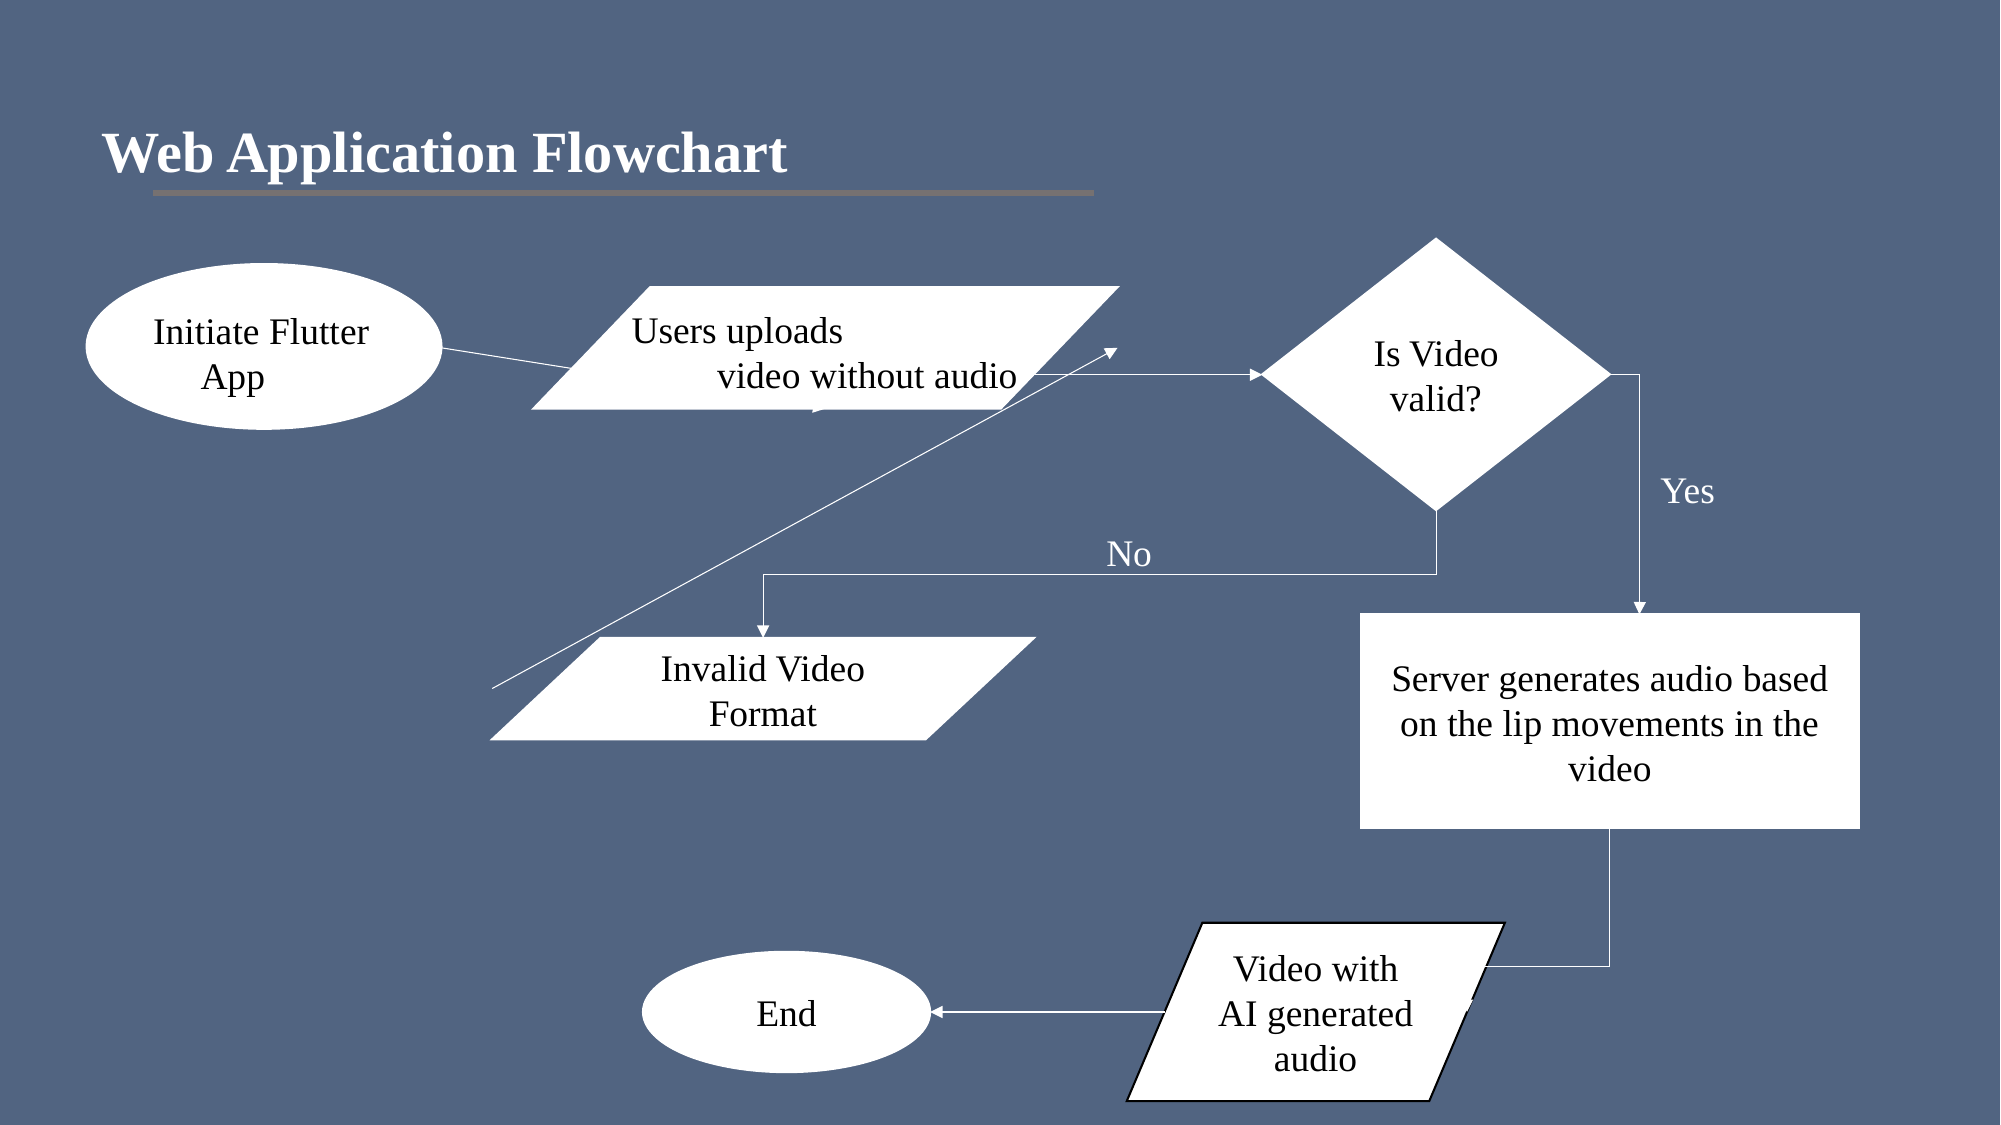

Web Application Flowchart

Users uploads
         video without audio
Is Video valid?

Initiate Flutter
     App
Yes
No
Server generates audio based on the lip movements in the video
Invalid Video Format
Video with AI generated audio
End